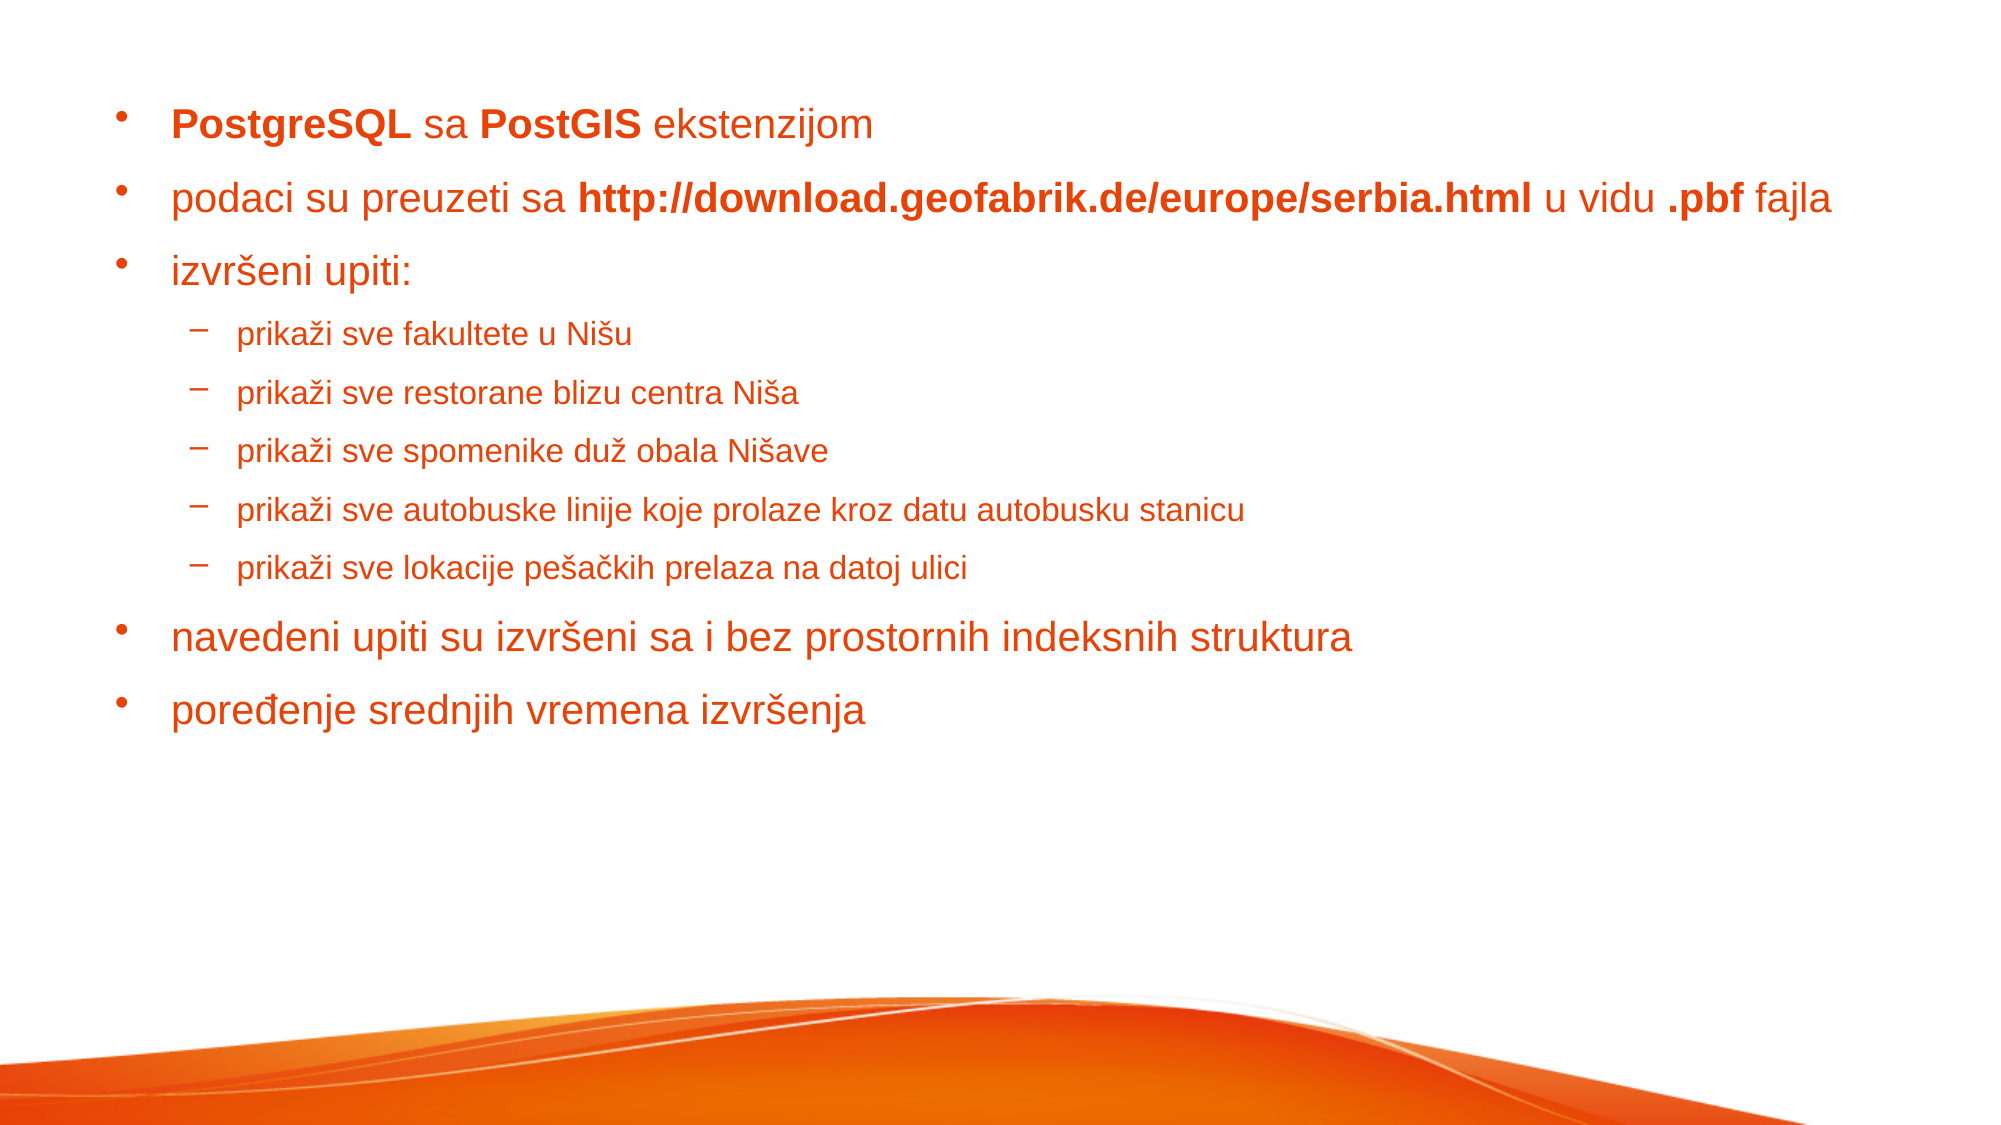

PostgreSQL sa PostGIS ekstenzijom
podaci su preuzeti sa http://download.geofabrik.de/europe/serbia.html u vidu .pbf fajla
izvršeni upiti:
prikaži sve fakultete u Nišu
prikaži sve restorane blizu centra Niša
prikaži sve spomenike duž obala Nišave
prikaži sve autobuske linije koje prolaze kroz datu autobusku stanicu
prikaži sve lokacije pešačkih prelaza na datoj ulici
navedeni upiti su izvršeni sa i bez prostornih indeksnih struktura
poređenje srednjih vremena izvršenja